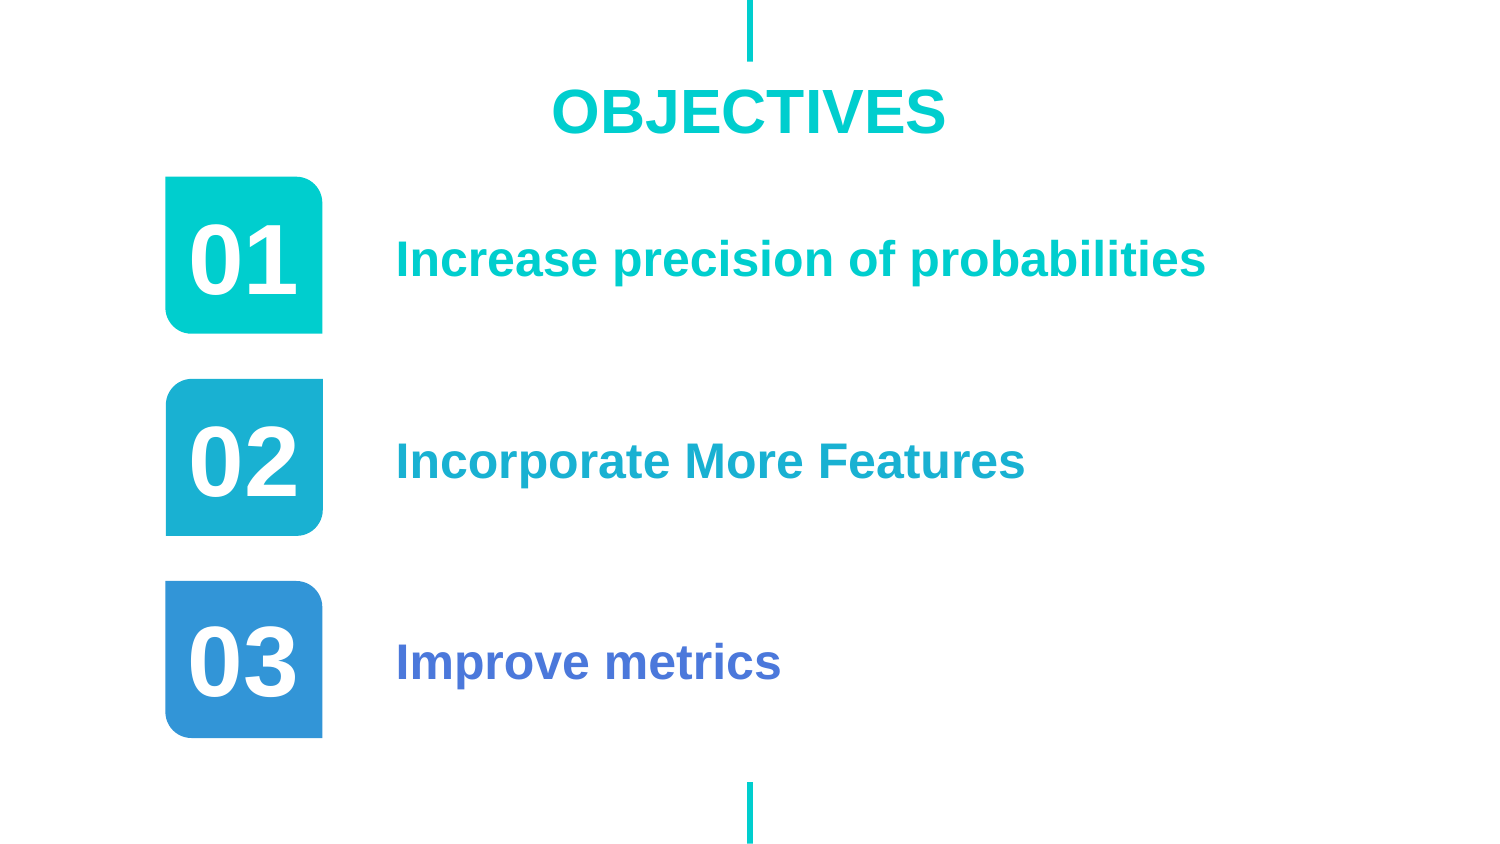

OBJECTIVES

Increase precision of probabilities
01

Incorporate More Features
02

Improve metrics
# 03